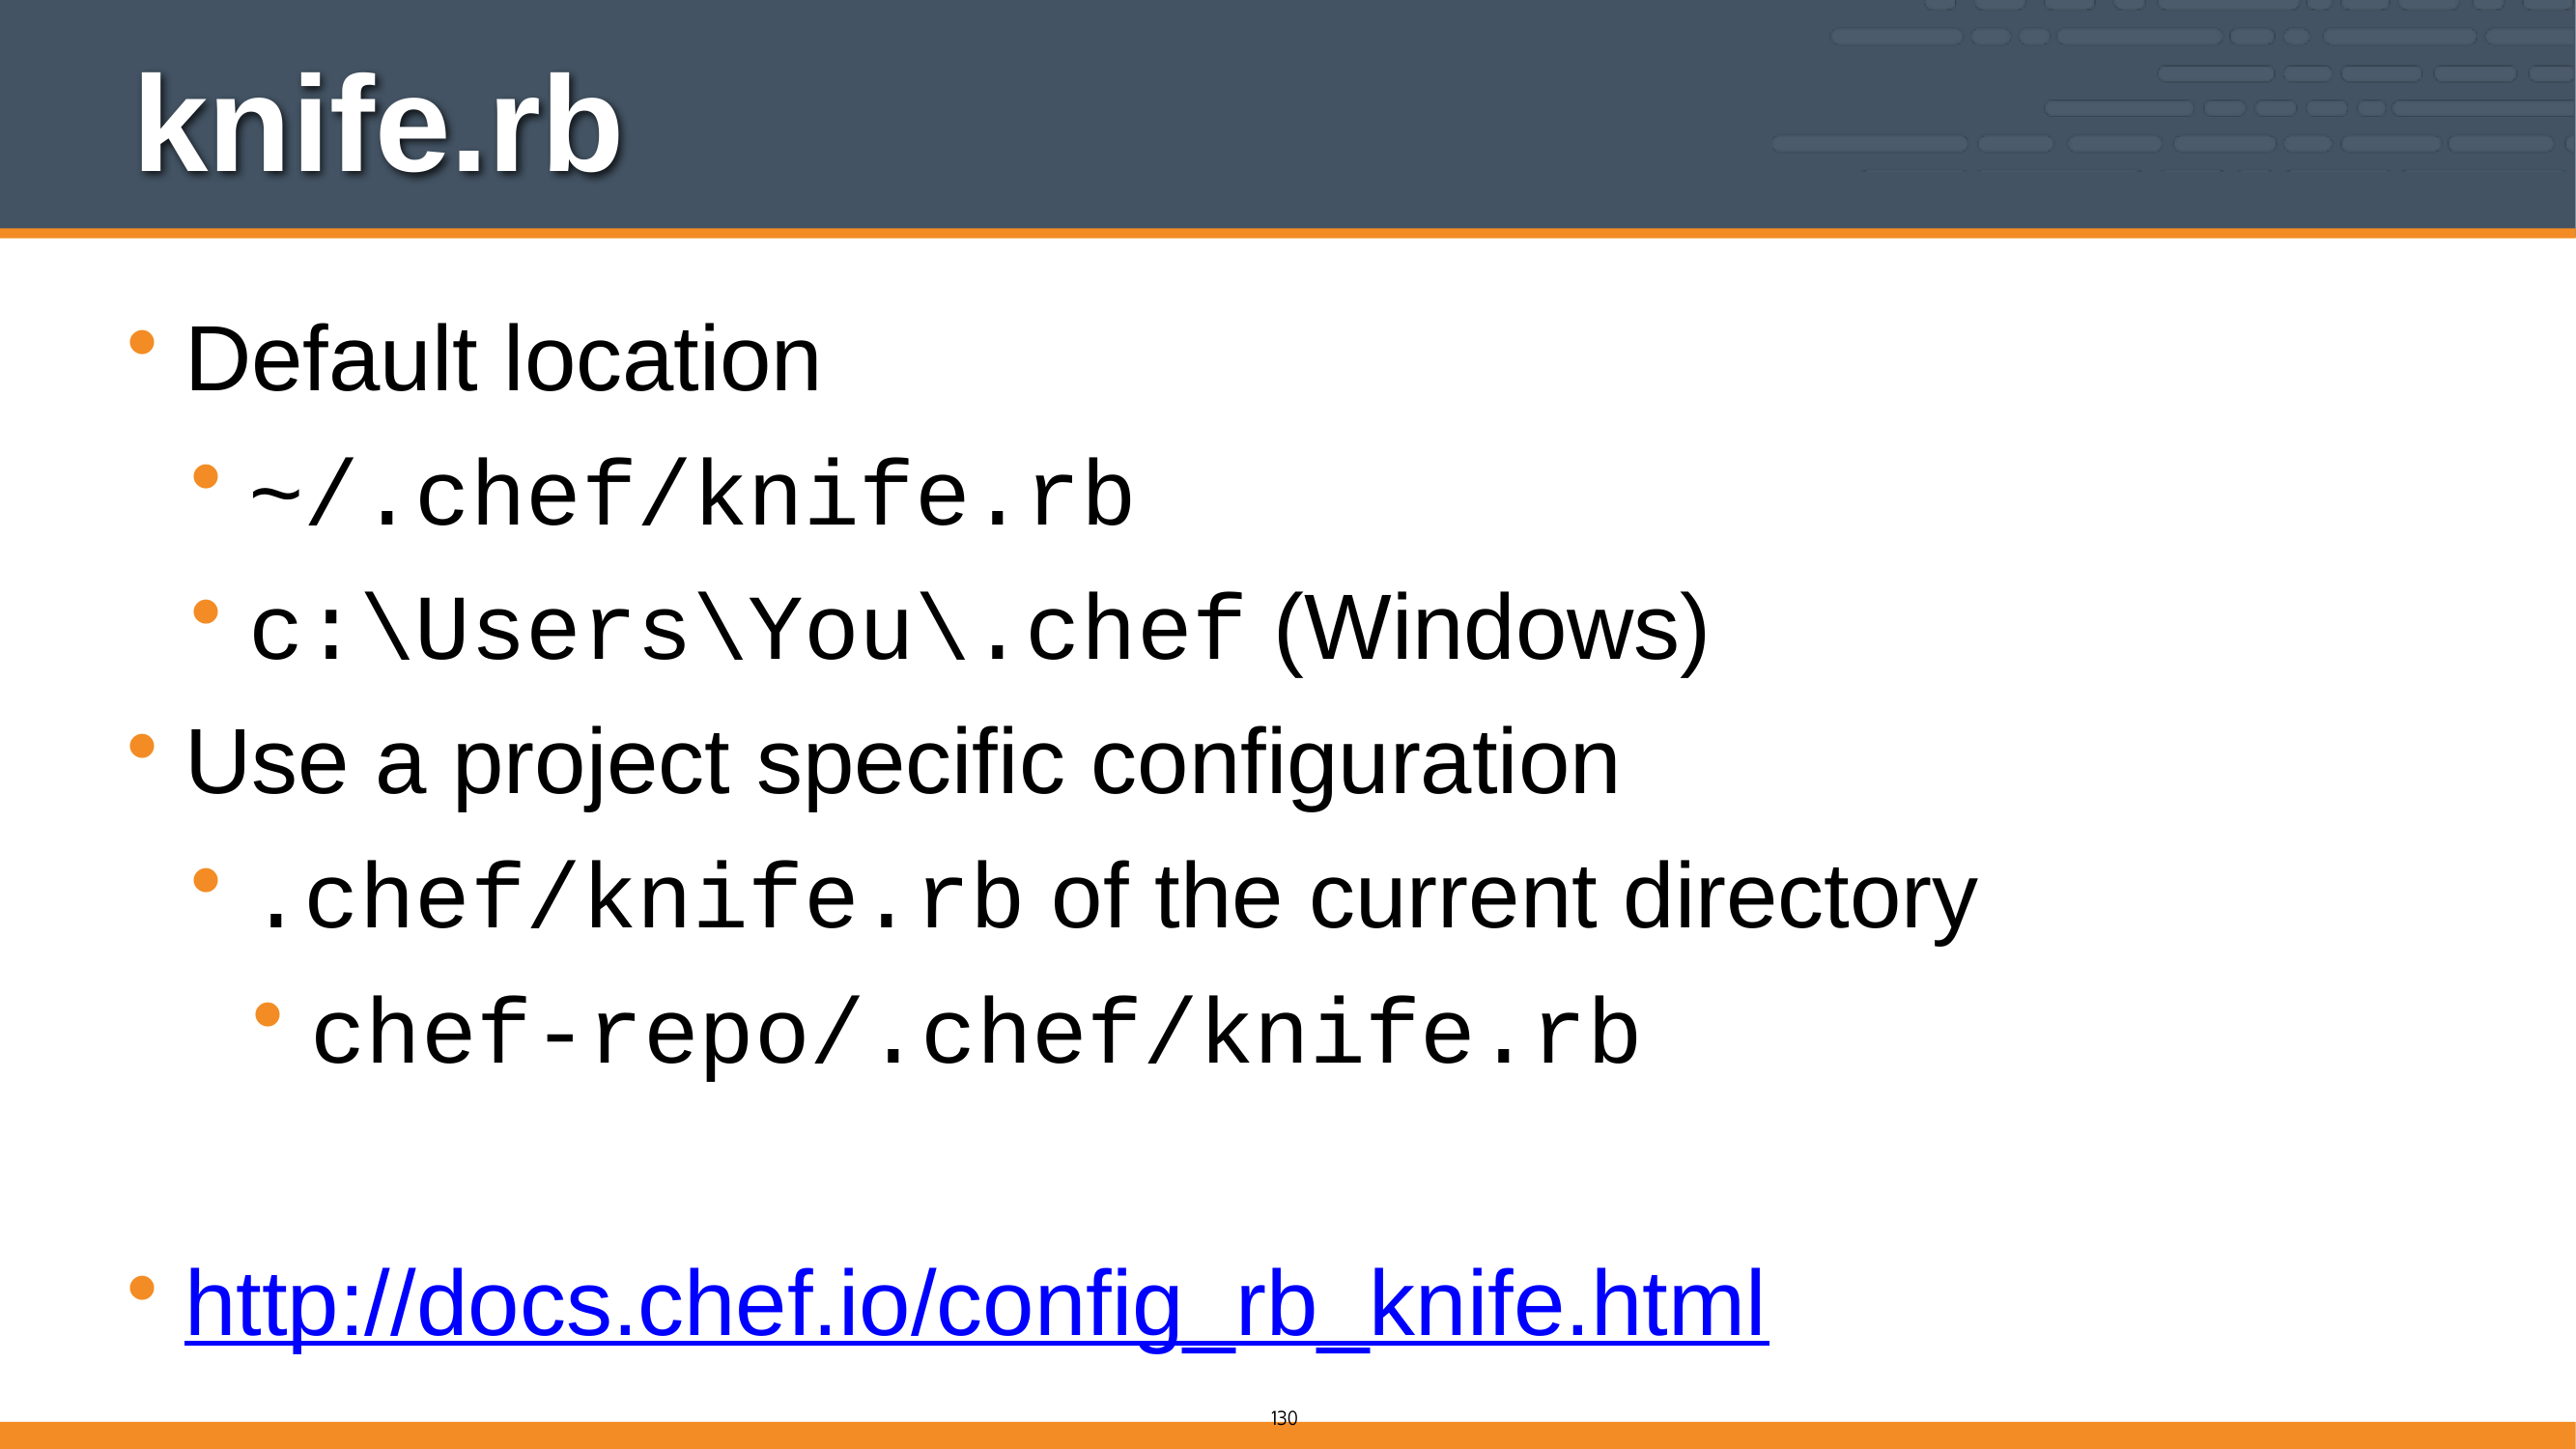

# knife.rb
Default location
~/.chef/knife.rb
c:\Users\You\.chef (Windows)
Use a project specific configuration
.chef/knife.rb of the current directory
chef-repo/.chef/knife.rb

http://docs.chef.io/config_rb_knife.html
130